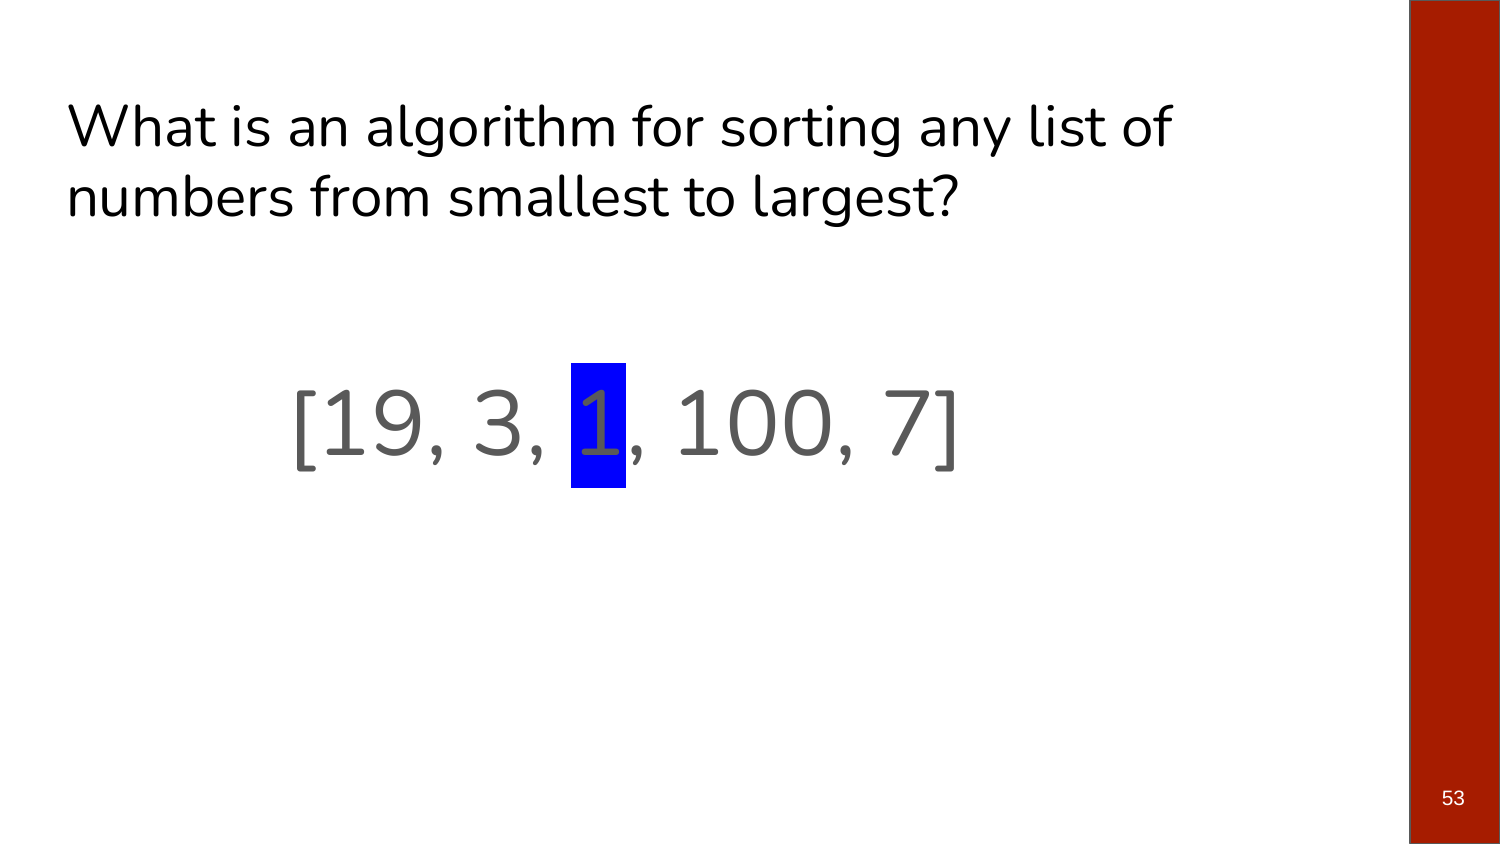

# What is an algorithm for sorting any list of numbers from smallest to largest?

[19, 3, 1, 100, 7]
53